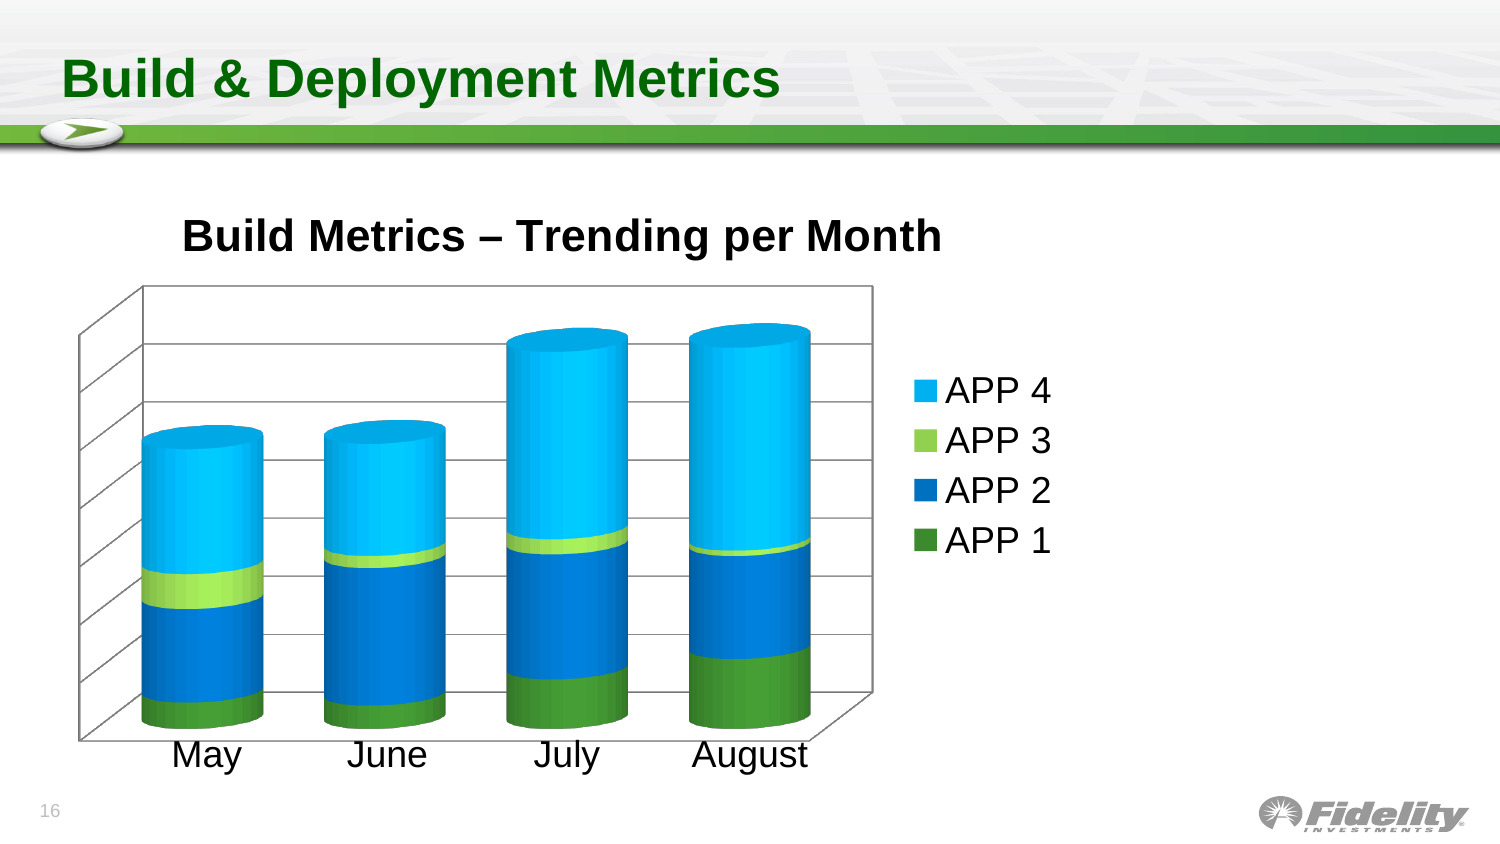

Build & Deployment Metrics

[unsupported chart]

May
June
July
August